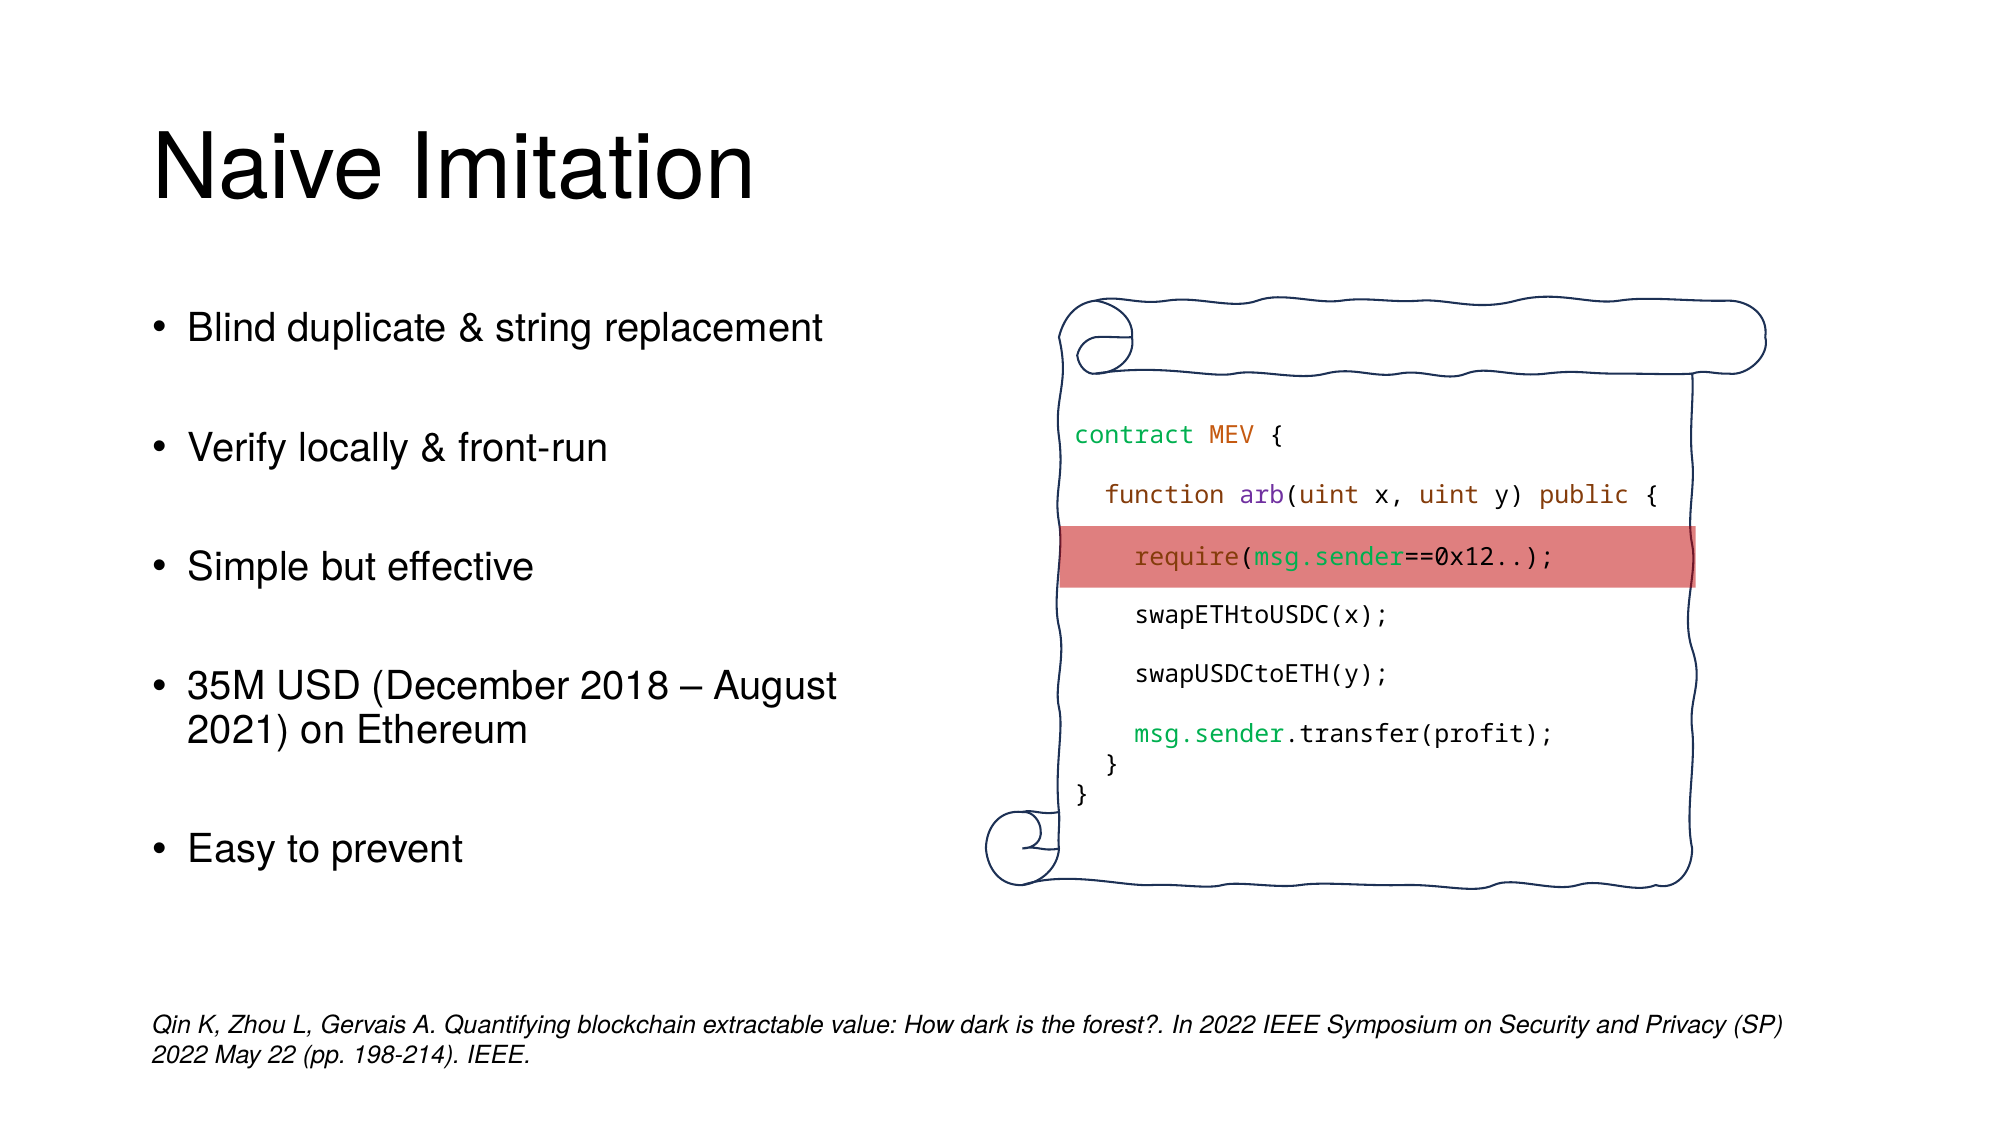

# Naive Imitation
Blind duplicate & string replacement

Verify locally & front-run

Simple but effective

35M USD (December 2018 – August 2021) on Ethereum

Easy to prevent

contract MEV {

  function arb(uint x, uint y) public {

    swapETHtoUSDC(x);

    swapUSDCtoETH(y);

    msg.sender.transfer(profit);
  }
}

require(msg.sender==0x12..);
Qin K, Zhou L, Gervais A. Quantifying blockchain extractable value: How dark is the forest?. In 2022 IEEE Symposium on Security and Privacy (SP) 2022 May 22 (pp. 198-214). IEEE.